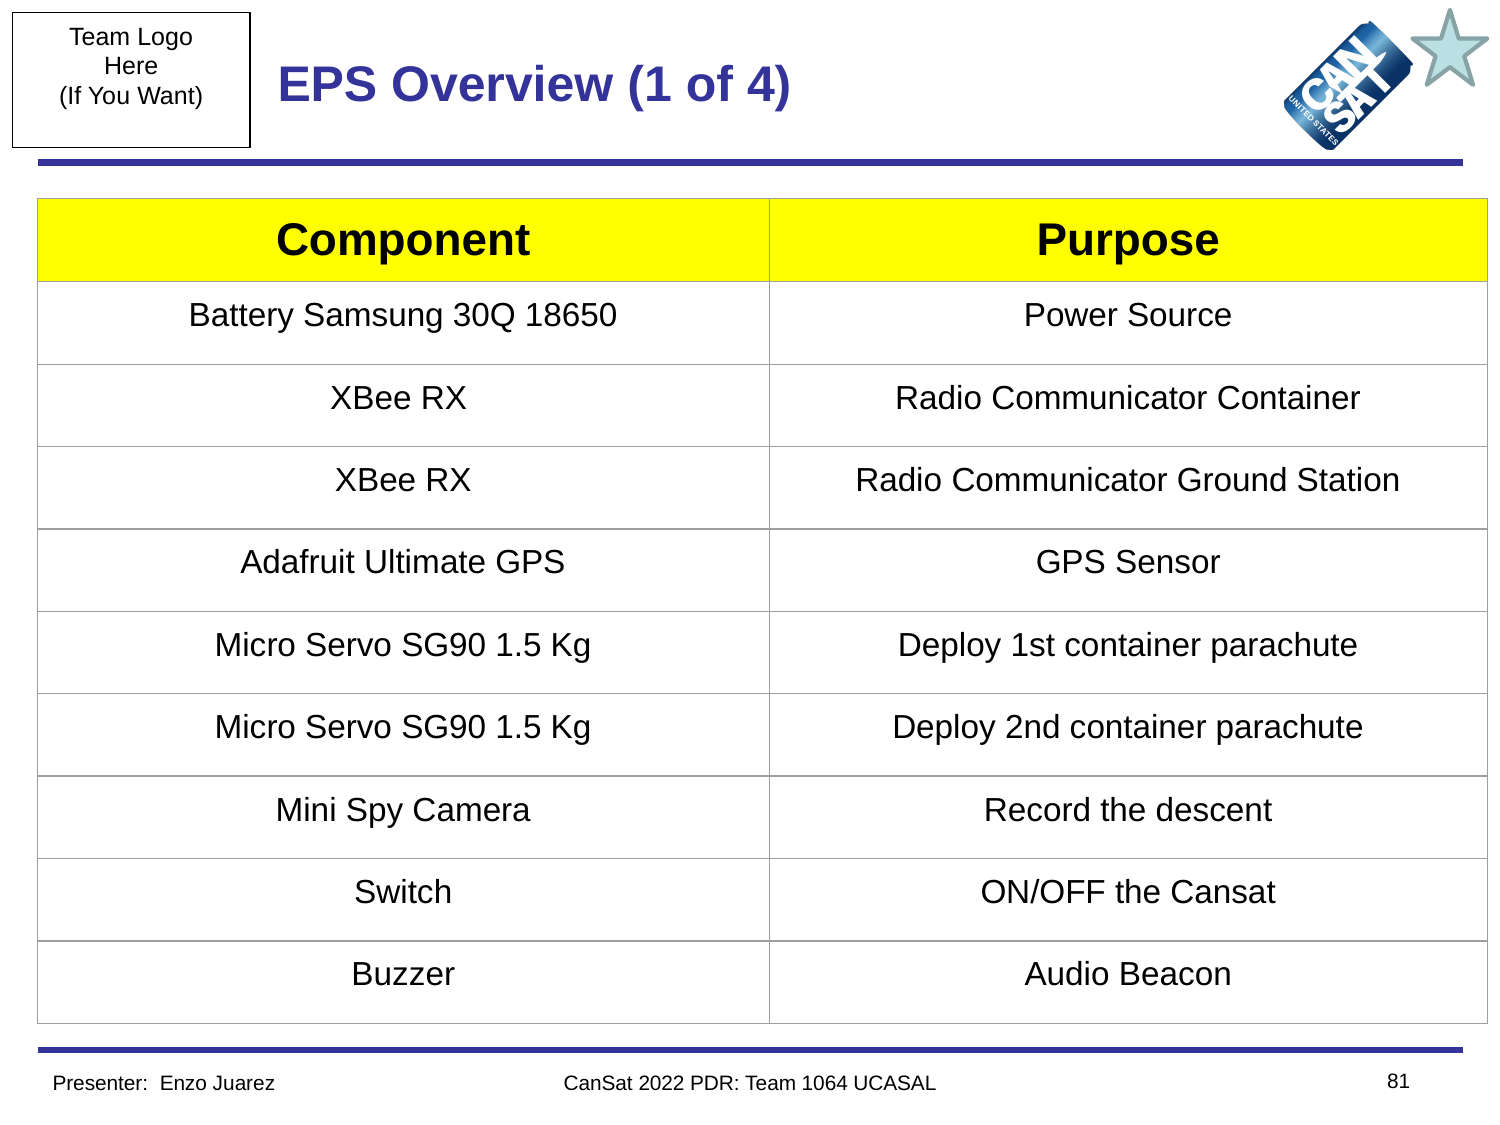

# EPS Overview (1 of 4)
| Component | Purpose |
| --- | --- |
| Battery Samsung 30Q 18650 | Power Source |
| XBee RX | Radio Communicator Container |
| XBee RX | Radio Communicator Ground Station |
| Adafruit Ultimate GPS | GPS Sensor |
| Micro Servo SG90 1.5 Kg | Deploy 1st container parachute |
| Micro Servo SG90 1.5 Kg | Deploy 2nd container parachute |
| Mini Spy Camera | Record the descent |
| Switch | ON/OFF the Cansat |
| Buzzer | Audio Beacon |
81
Presenter:  Enzo Juarez
CanSat 2022 PDR: Team 1064 UCASAL